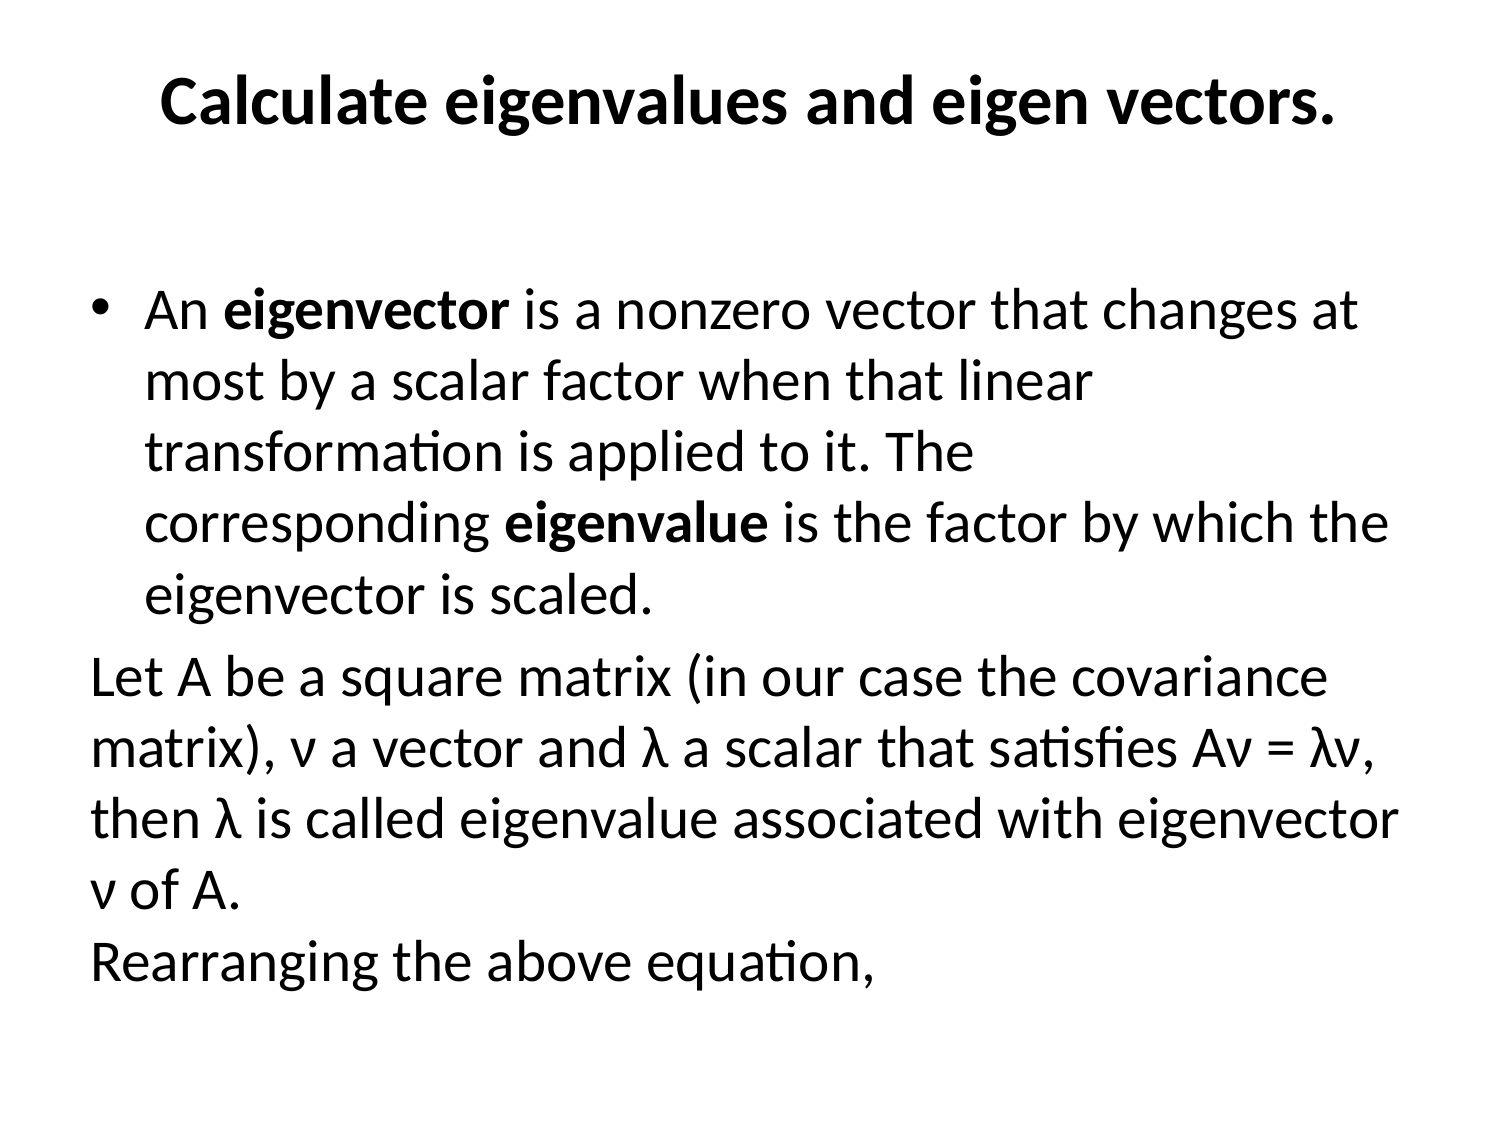

# Calculate eigenvalues and eigen vectors.
An eigenvector is a nonzero vector that changes at most by a scalar factor when that linear transformation is applied to it. The corresponding eigenvalue is the factor by which the eigenvector is scaled.
Let A be a square matrix (in our case the covariance matrix), ν a vector and λ a scalar that satisfies Aν = λν, then λ is called eigenvalue associated with eigenvector ν of A.
Rearranging the above equation,